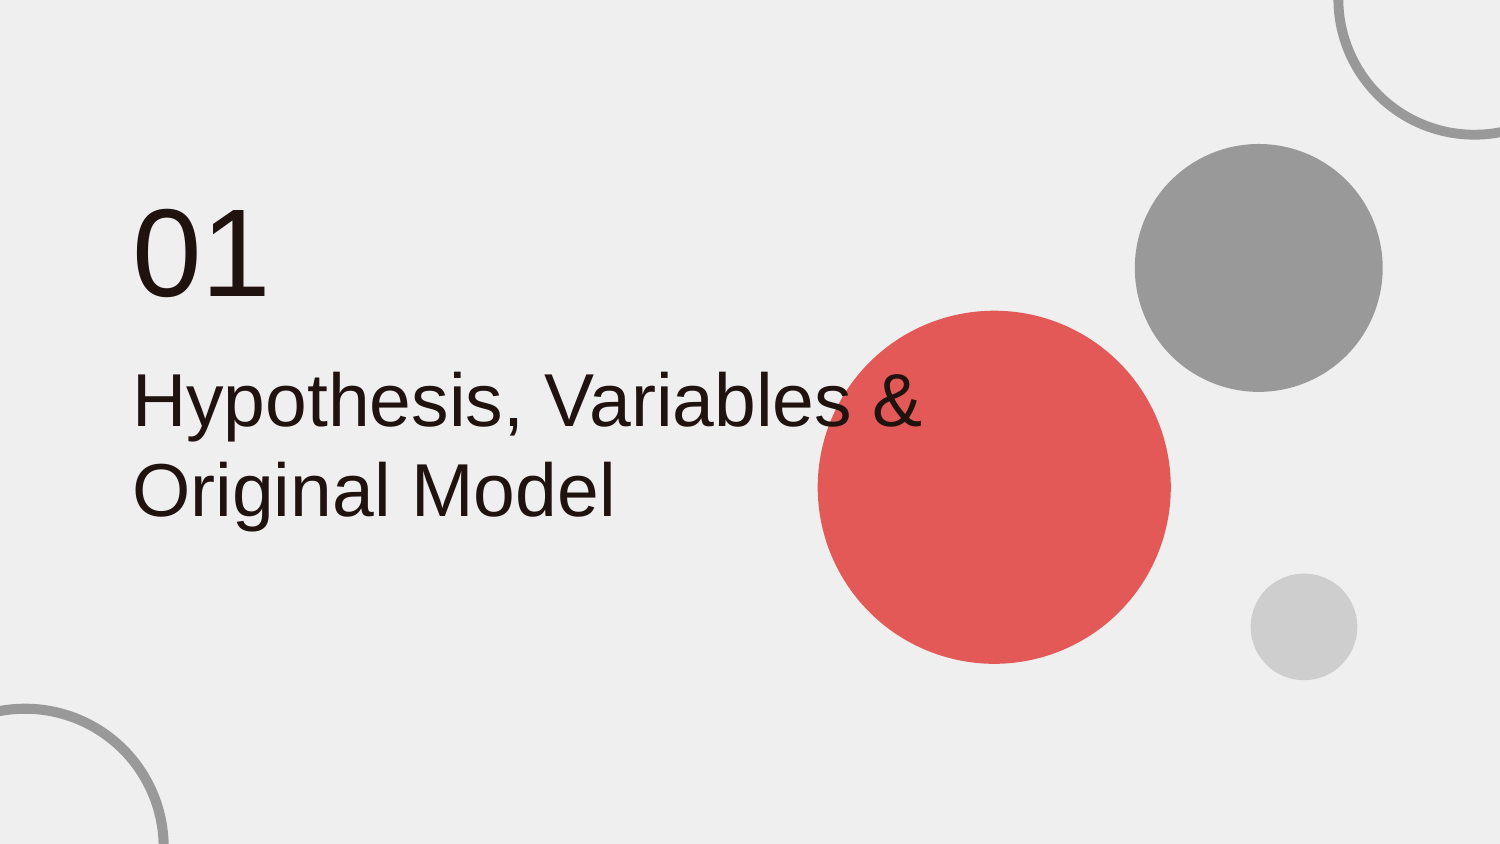

01
# Hypothesis, Variables & Original Model